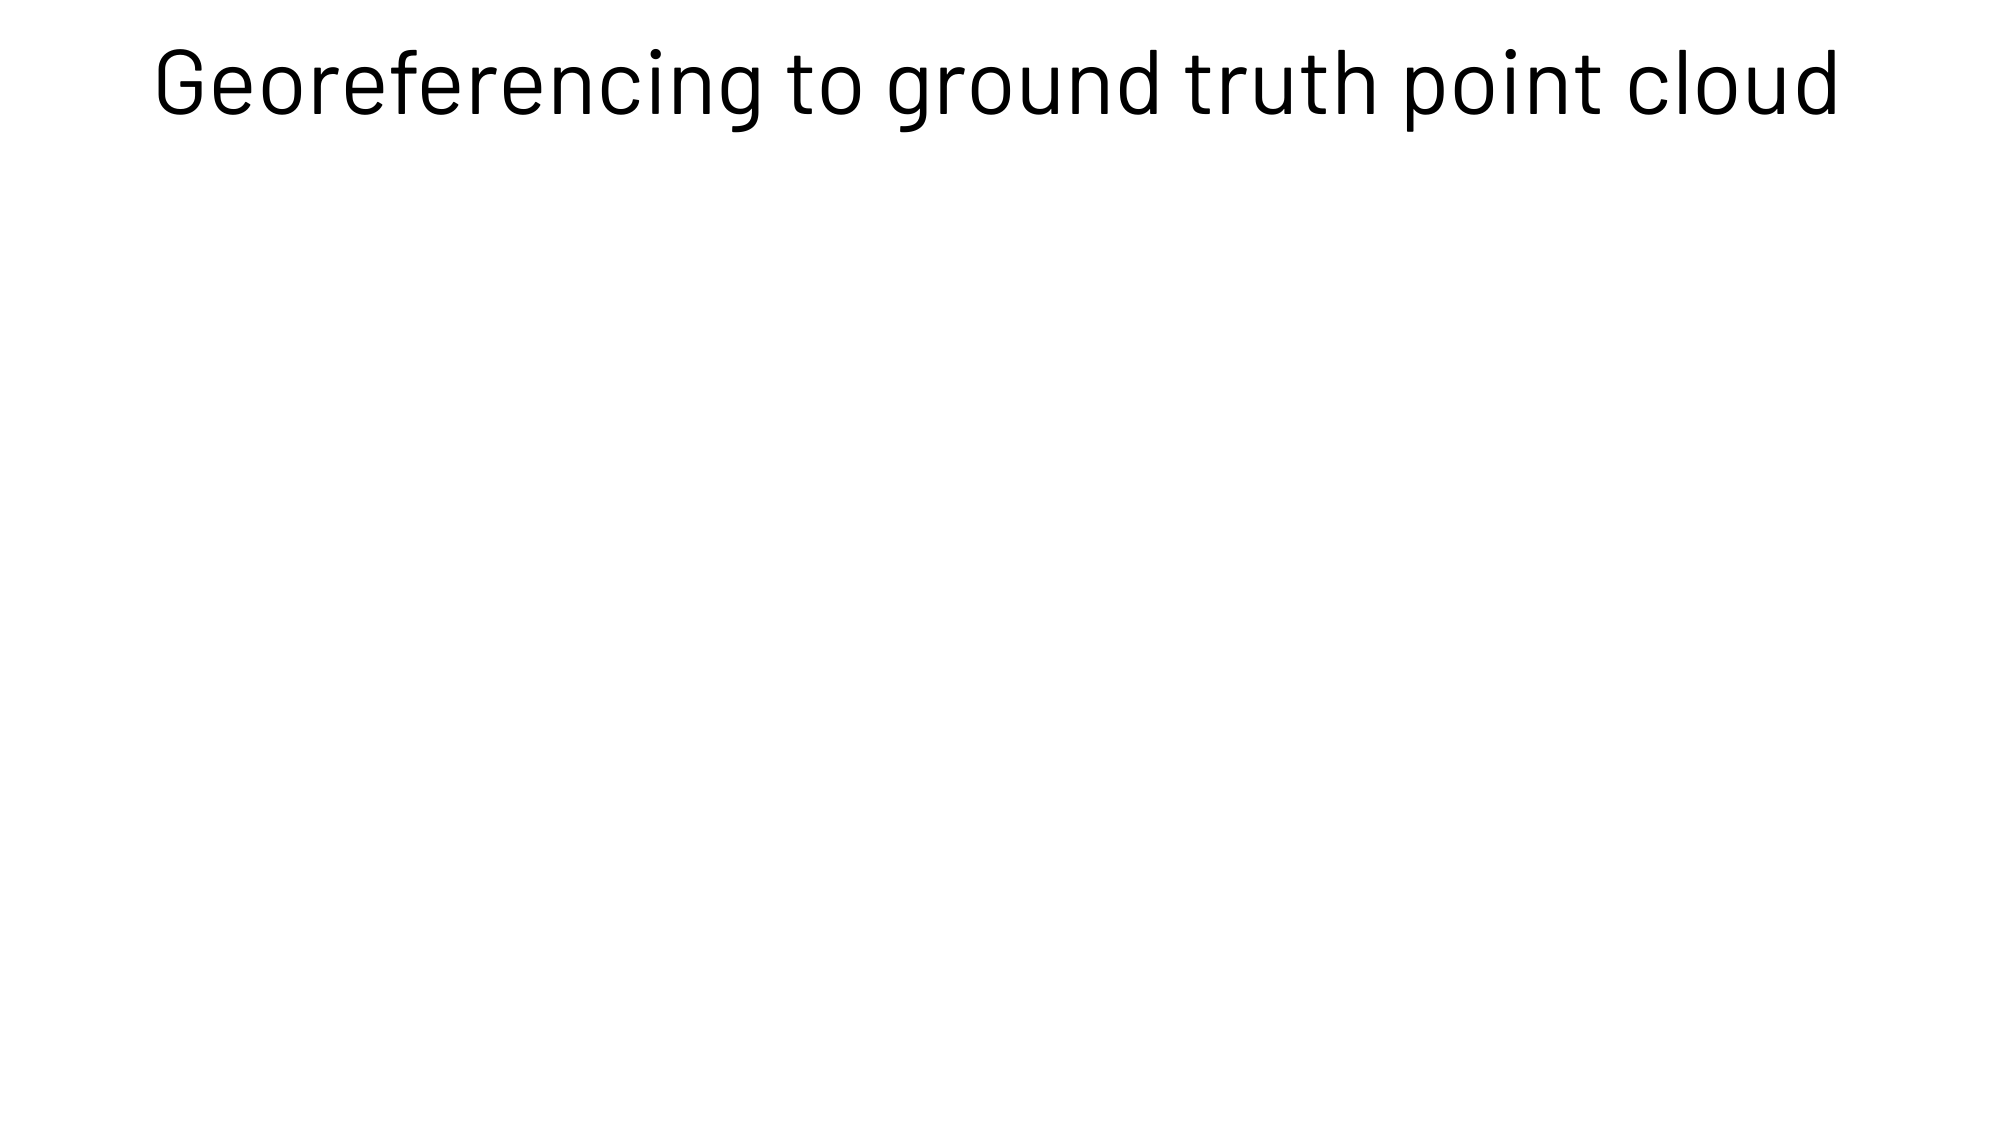

# Georeferencing to ground truth point cloud